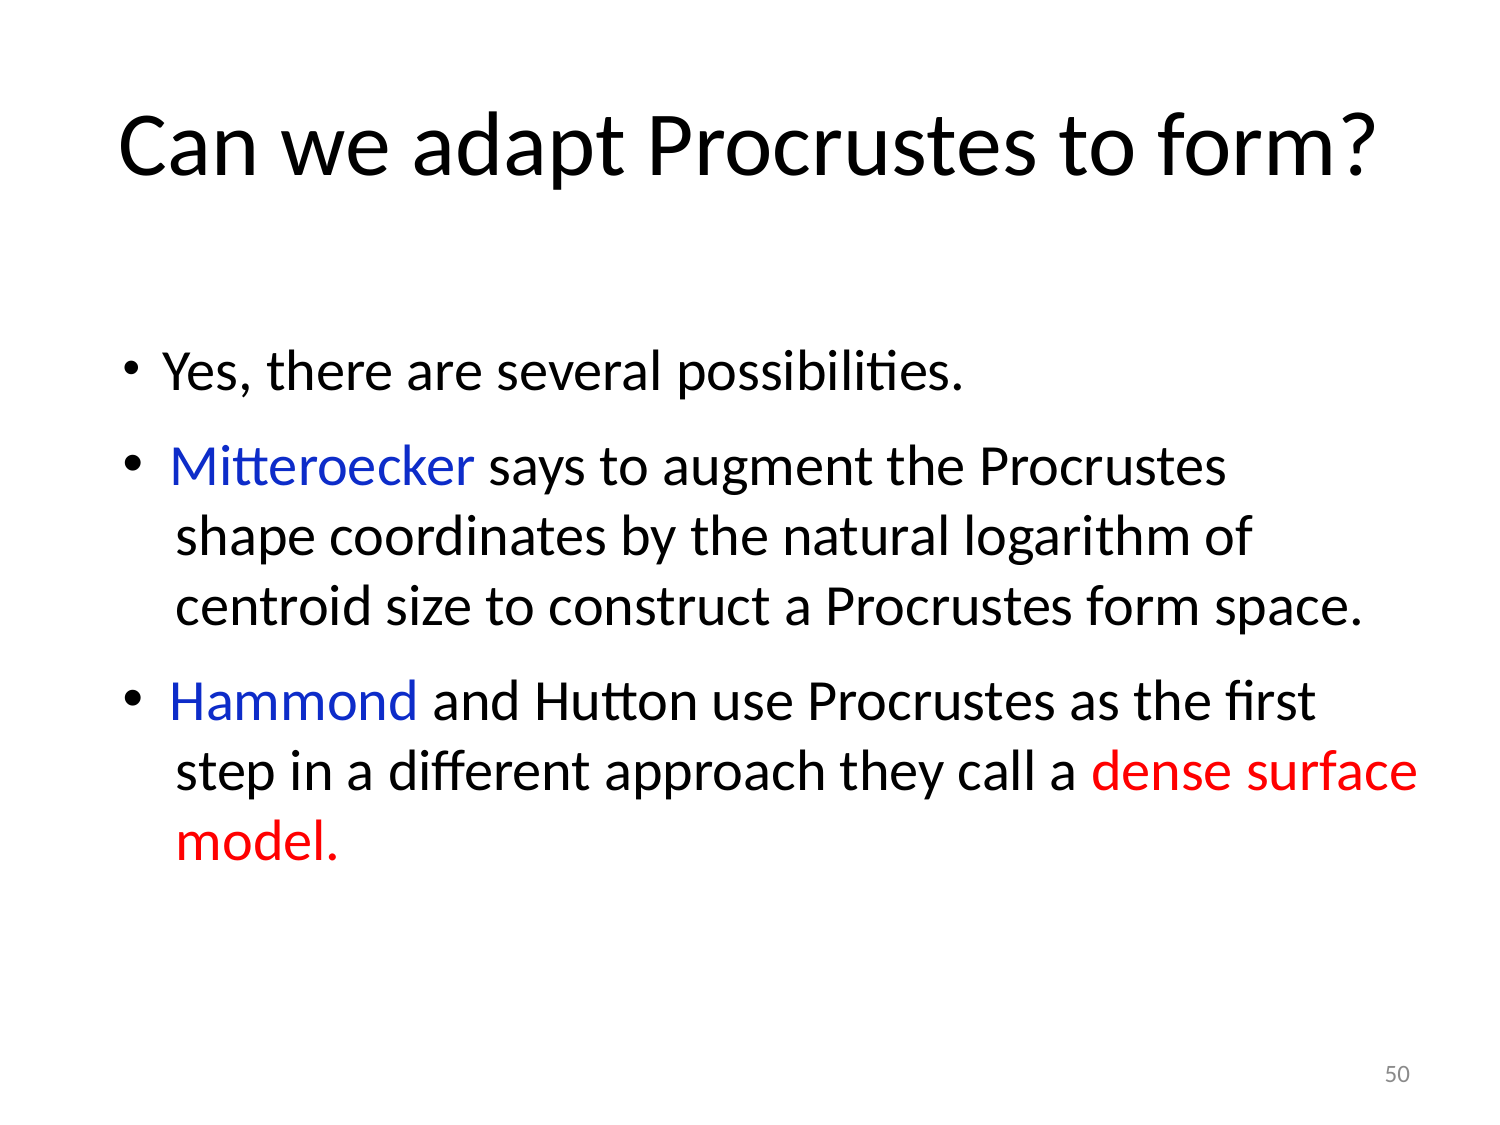

# Can we adapt Procrustes to form?
  Yes, there are several possibilities.
  Mitteroecker says to augment the Procrustes
    shape coordinates by the natural logarithm of
    centroid size to construct a Procrustes form space.
  Hammond and Hutton use Procrustes as the first
    step in a different approach they call a dense surface
    model.
50